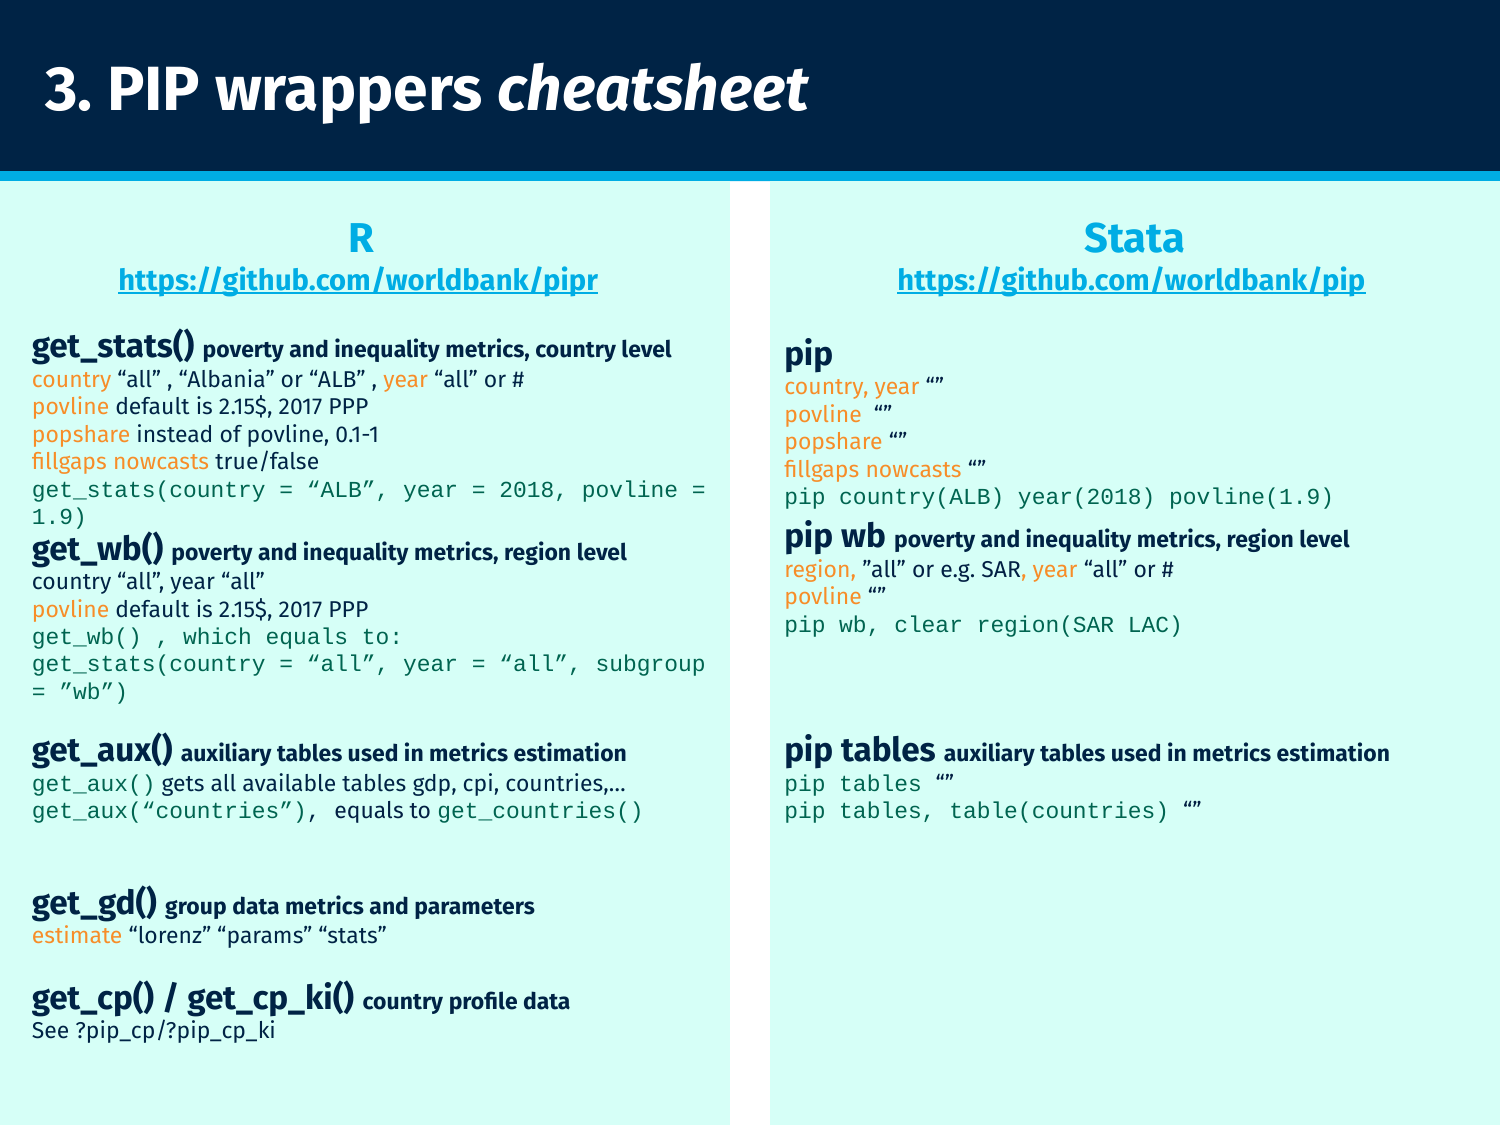

3. PIP wrappers cheatsheet

Stata
https://github.com/worldbank/pip

R
https://github.com/worldbank/pipr
get_stats() poverty and inequality metrics, country level
country “all” , “Albania” or “ALB” , year “all” or #
povline default is 2.15$, 2017 PPP
popshare instead of povline, 0.1-1
fillgaps nowcasts true/false
get_stats(country = “ALB”, year = 2018, povline = 1.9)
pip
country, year “”
povline  “”
popshare “”
fillgaps nowcasts “”
pip country(ALB) year(2018) povline(1.9)

pip wb poverty and inequality metrics, region level
region, ”all” or e.g. SAR, year “all” or #
povline “”
pip wb, clear region(SAR LAC)

get_wb() poverty and inequality metrics, region level
country “all”, year “all”
povline default is 2.15$, 2017 PPP
get_wb() , which equals to:
get_stats(country = “all”, year = “all”, subgroup = ”wb”)

get_aux() auxiliary tables used in metrics estimation
get_aux() gets all available tables gdp, cpi, countries,…
get_aux(“countries”), equals to get_countries()

pip tables auxiliary tables used in metrics estimation
pip tables “”
pip tables, table(countries) “”
get_gd() group data metrics and parameters
estimate “lorenz” “params” “stats”
get_cp() / get_cp_ki() country profile data
See ?pip_cp/?pip_cp_ki